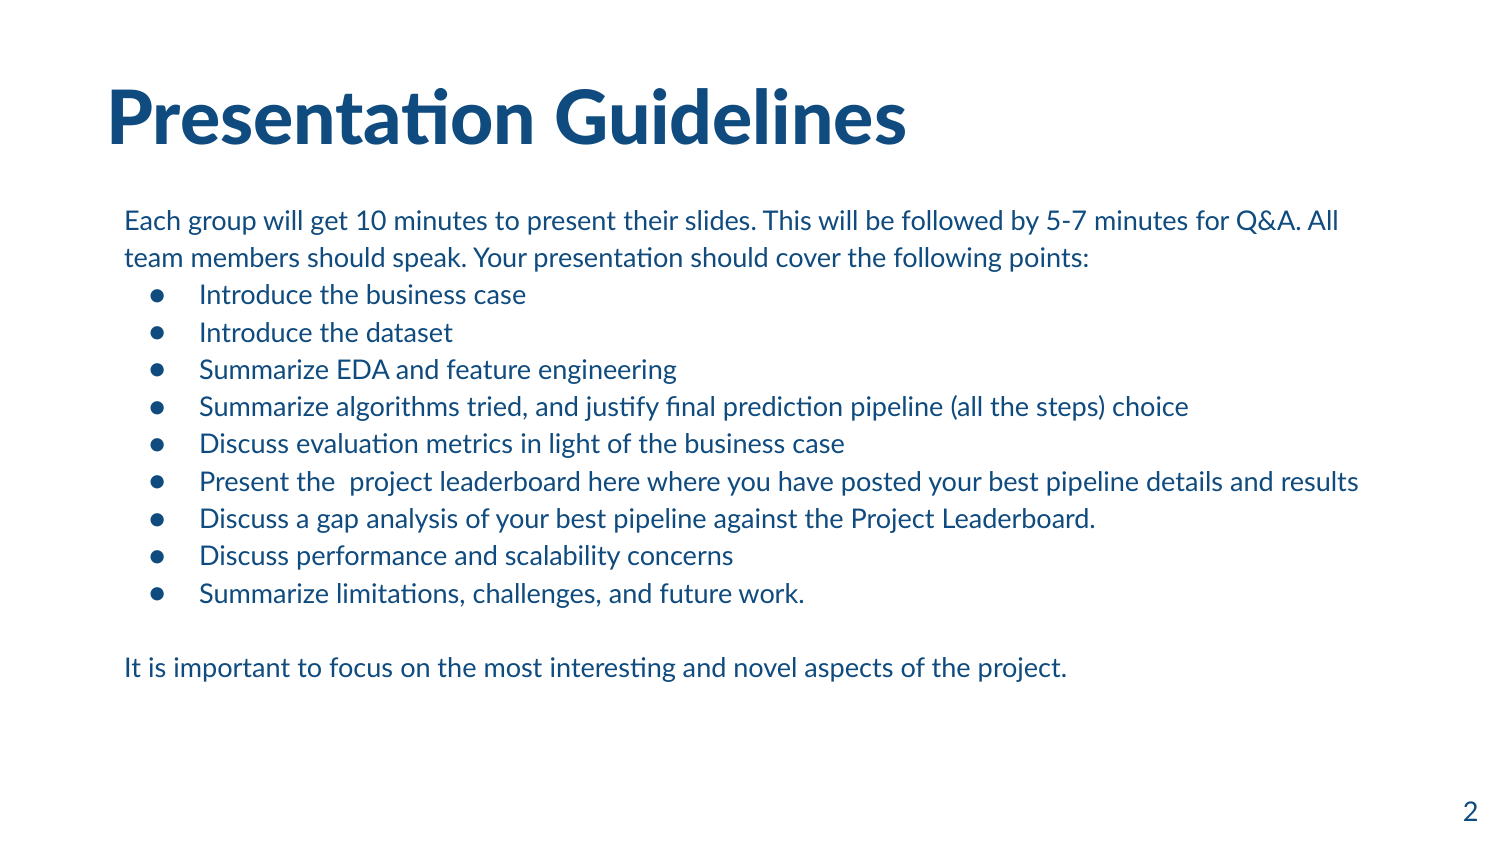

# Presentation Guidelines
Each group will get 10 minutes to present their slides. This will be followed by 5-7 minutes for Q&A. All team members should speak. Your presentation should cover the following points:
Introduce the business case
Introduce the dataset
Summarize EDA and feature engineering
Summarize algorithms tried, and justify final prediction pipeline (all the steps) choice
Discuss evaluation metrics in light of the business case
Present the  project leaderboard here where you have posted your best pipeline details and results
Discuss a gap analysis of your best pipeline against the Project Leaderboard.
Discuss performance and scalability concerns
Summarize limitations, challenges, and future work.

It is important to focus on the most interesting and novel aspects of the project.

2